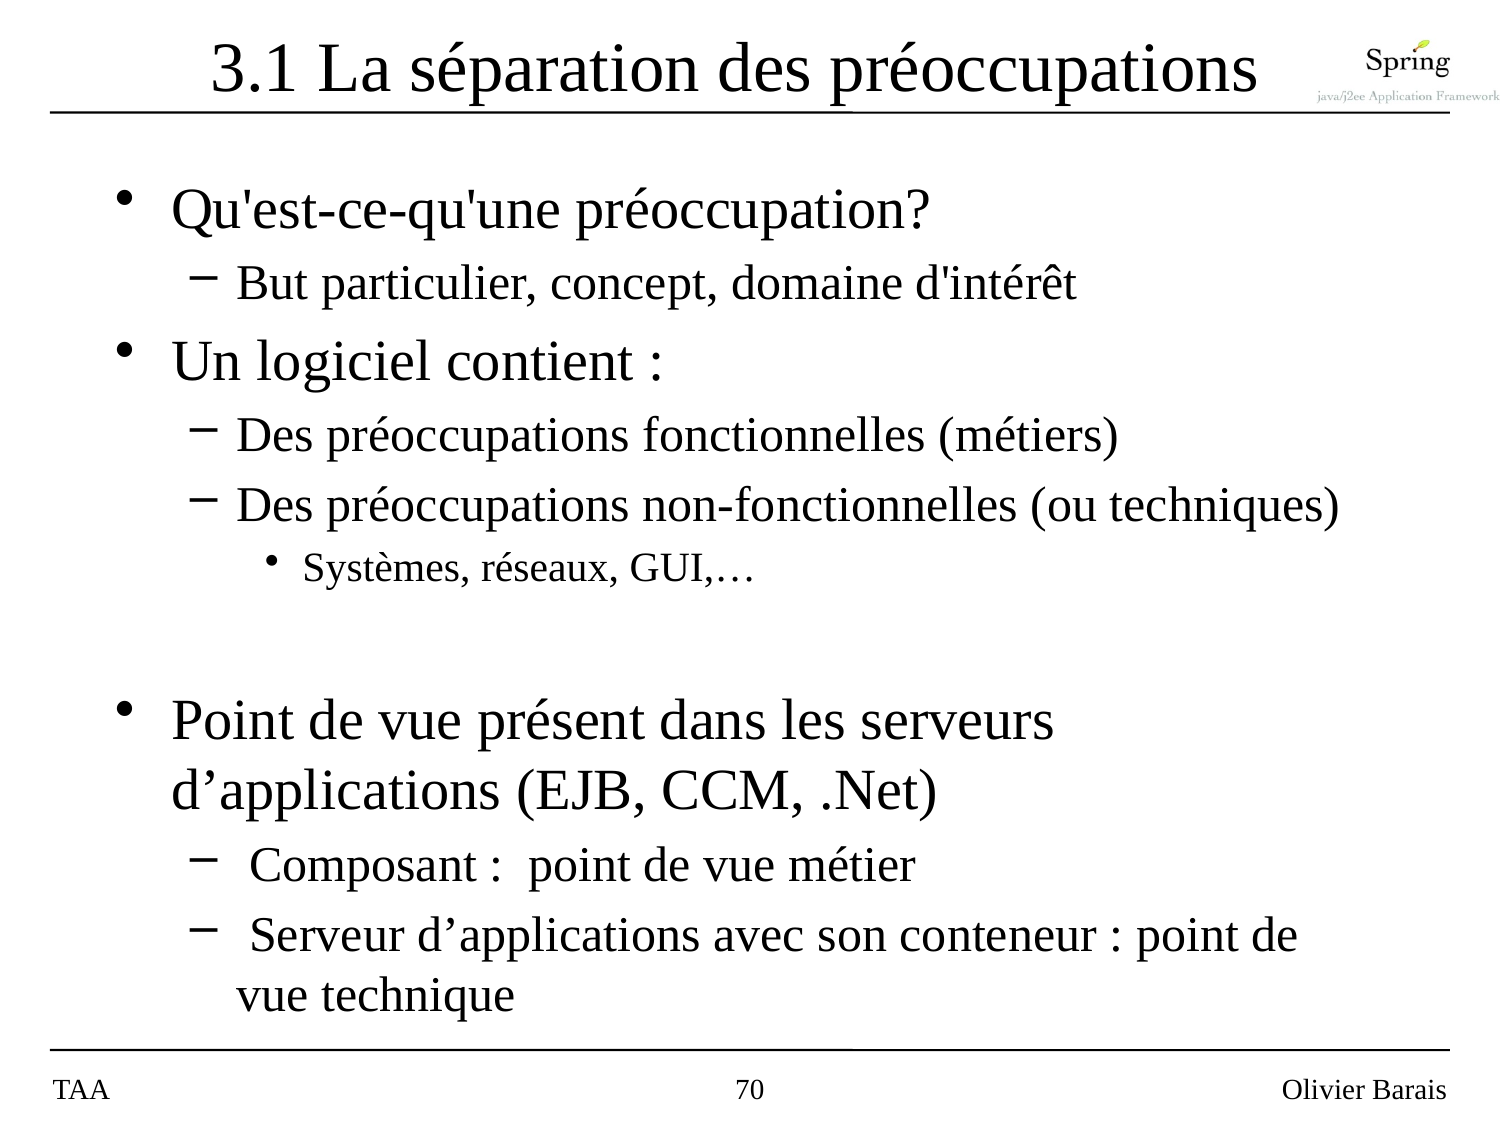

# 3.1 La séparation des préoccupations
Qu'est-ce-qu'une préoccupation?
But particulier, concept, domaine d'intérêt
Un logiciel contient :
Des préoccupations fonctionnelles (métiers)
Des préoccupations non-fonctionnelles (ou techniques)
Systèmes, réseaux, GUI,…

Point de vue présent dans les serveurs d’applications (EJB, CCM, .Net)
 Composant :  point de vue métier
 Serveur d’applications avec son conteneur : point de vue technique
TAA
70
Olivier Barais